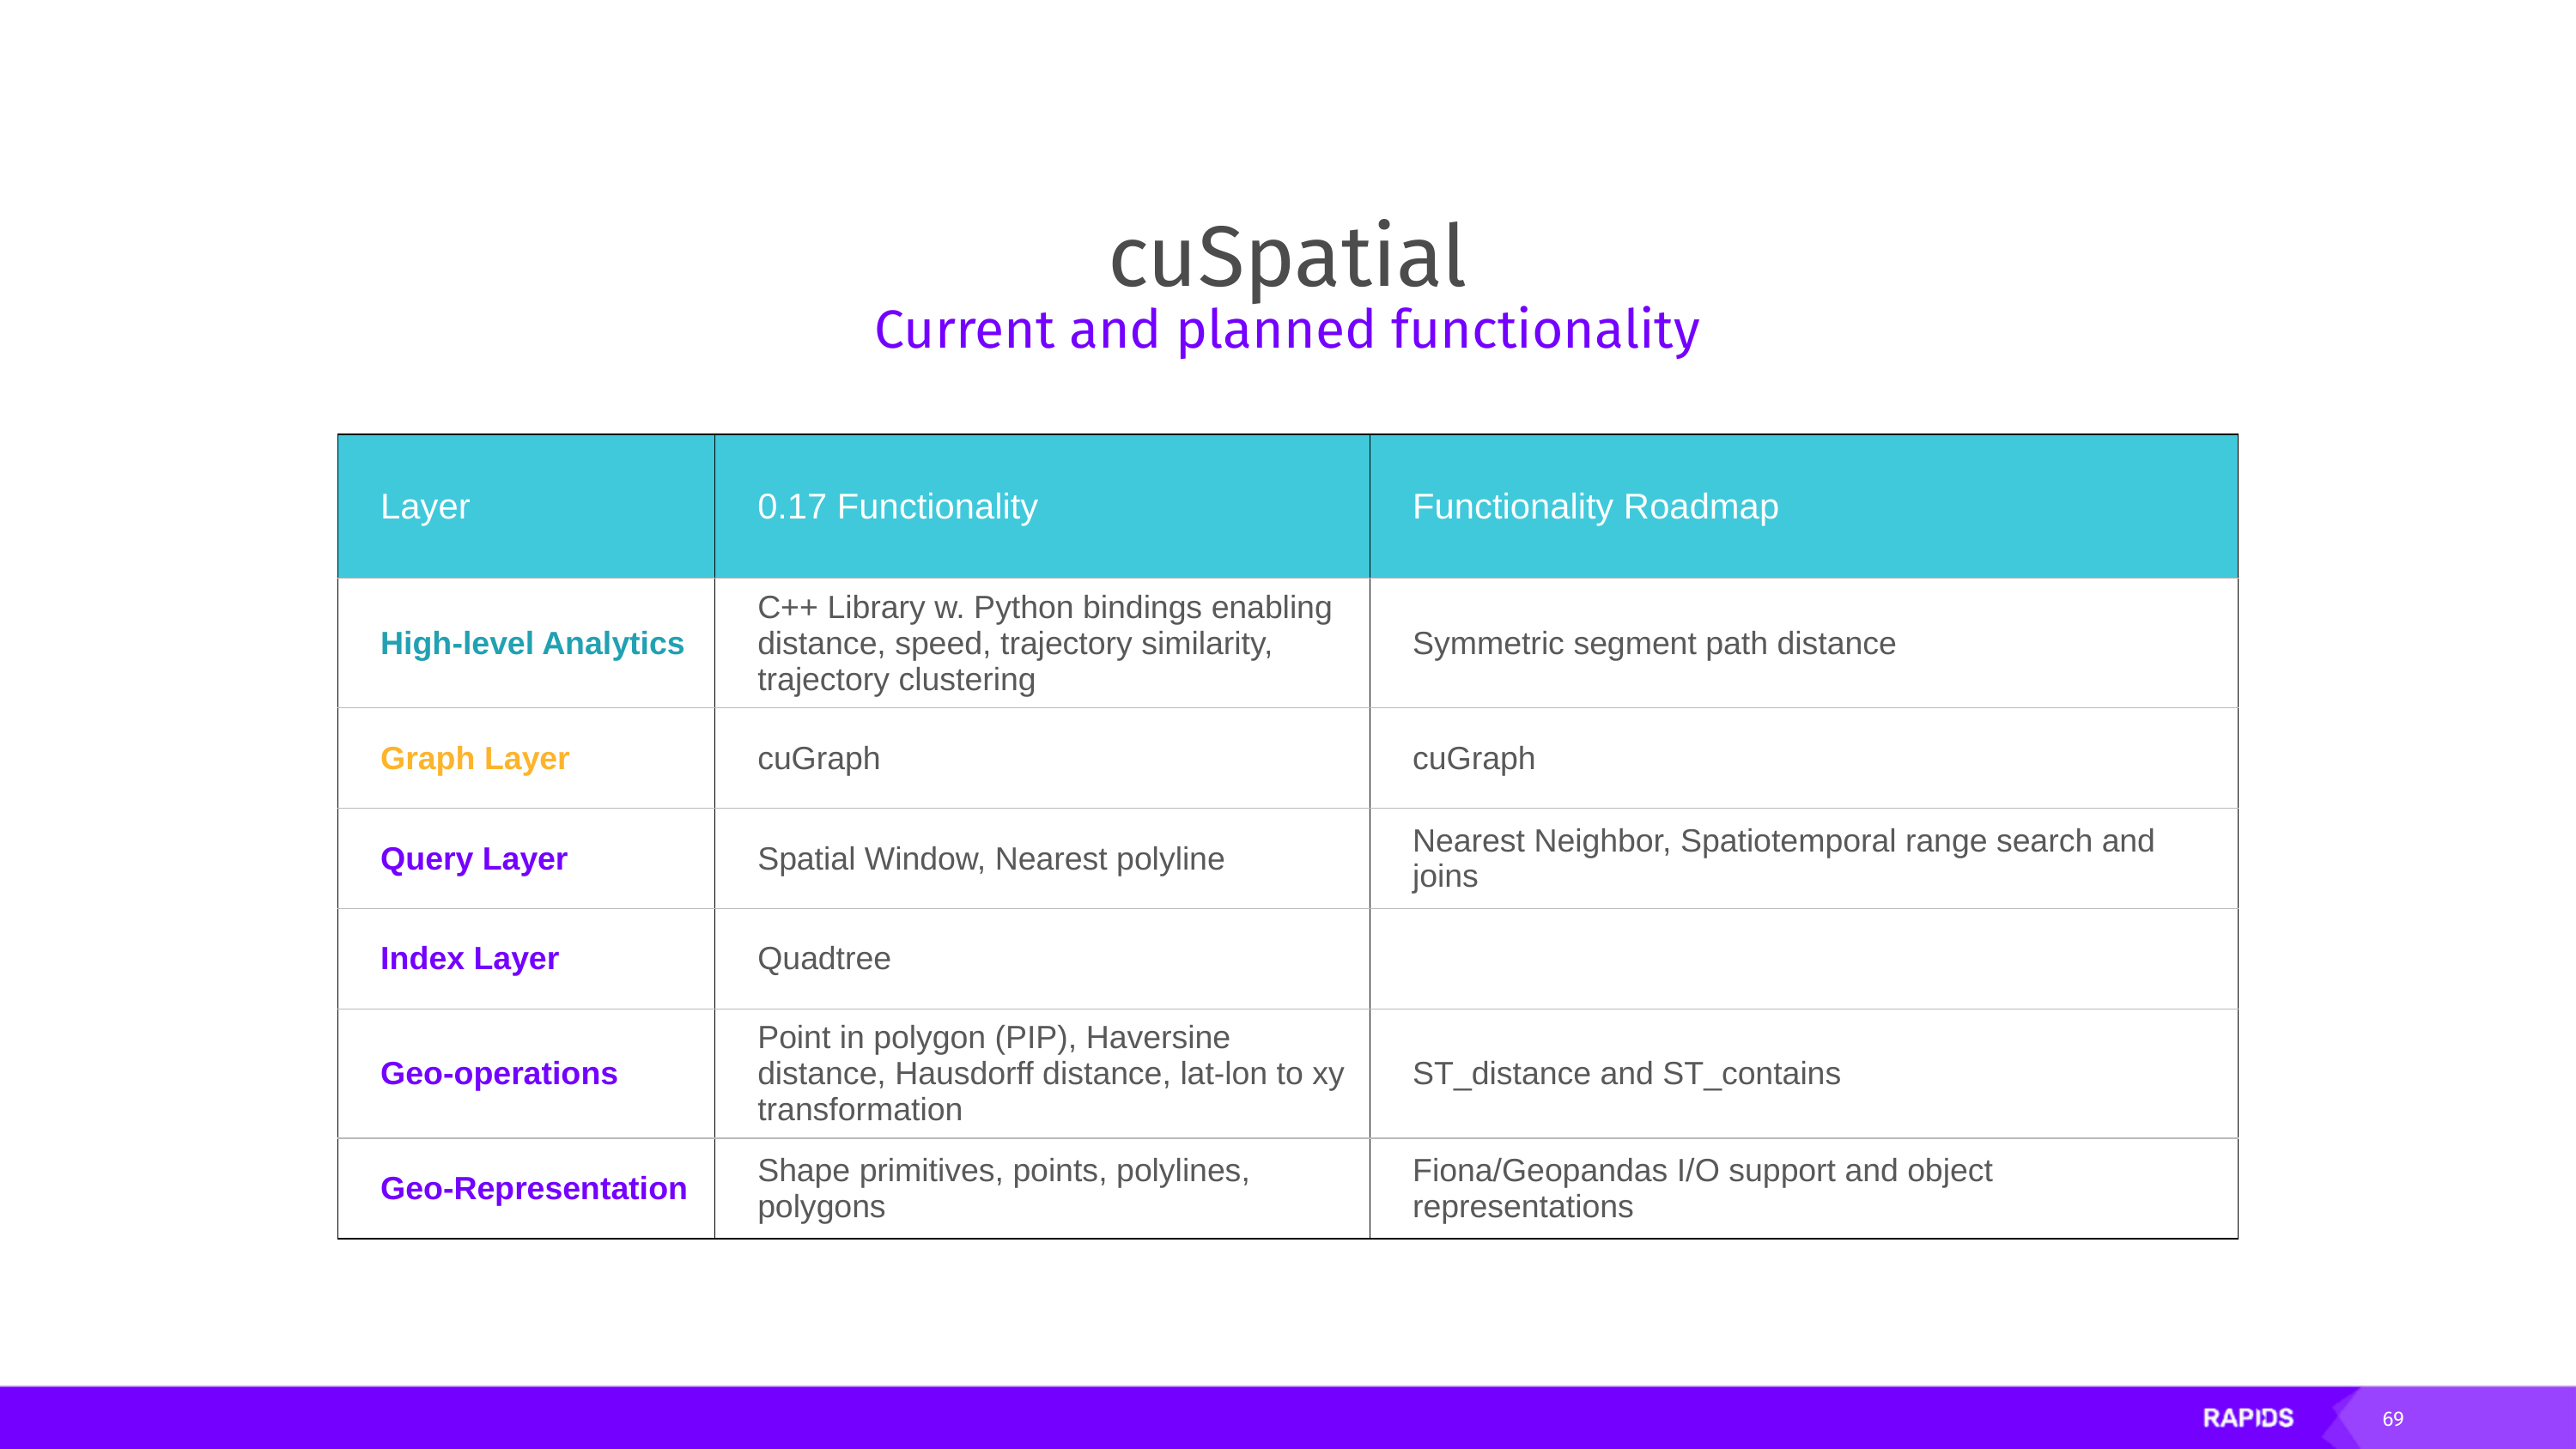

# cuSpatial
Current and planned functionality
| Layer | 0.17 Functionality | Functionality Roadmap |
| --- | --- | --- |
| High-level Analytics | C++ Library w. Python bindings enabling distance, speed, trajectory similarity, trajectory clustering | Symmetric segment path distance |
| Graph Layer | cuGraph | cuGraph |
| Query Layer | Spatial Window, Nearest polyline | Nearest Neighbor, Spatiotemporal range search and joins |
| Index Layer | Quadtree |  |
| Geo-operations | Point in polygon (PIP), Haversine distance, Hausdorff distance, lat-lon to xy transformation | ST\_distance and ST\_contains |
| Geo-Representation | Shape primitives, points, polylines, polygons | Fiona/Geopandas I/O support and object representations |